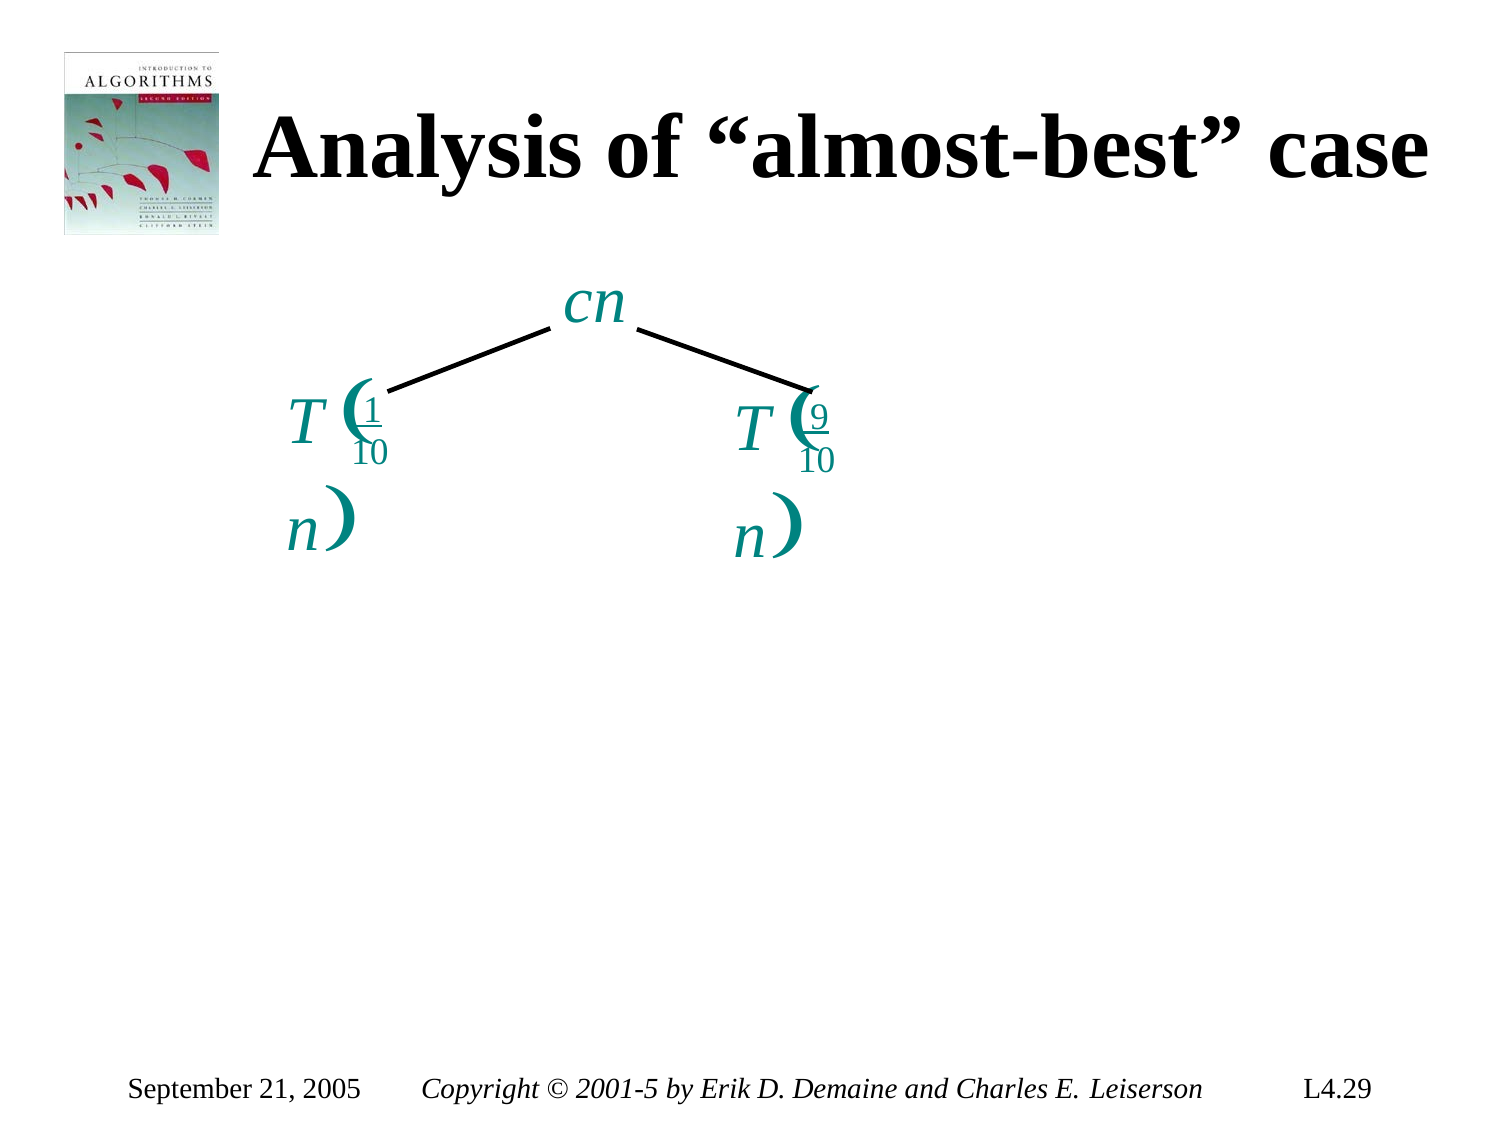

# Analysis of “almost-best” case
cn

T (	n)
T (	n)
 1
 9
10
10
September 21, 2005
Copyright © 2001-5 by Erik D. Demaine and Charles E. Leiserson
L4.29